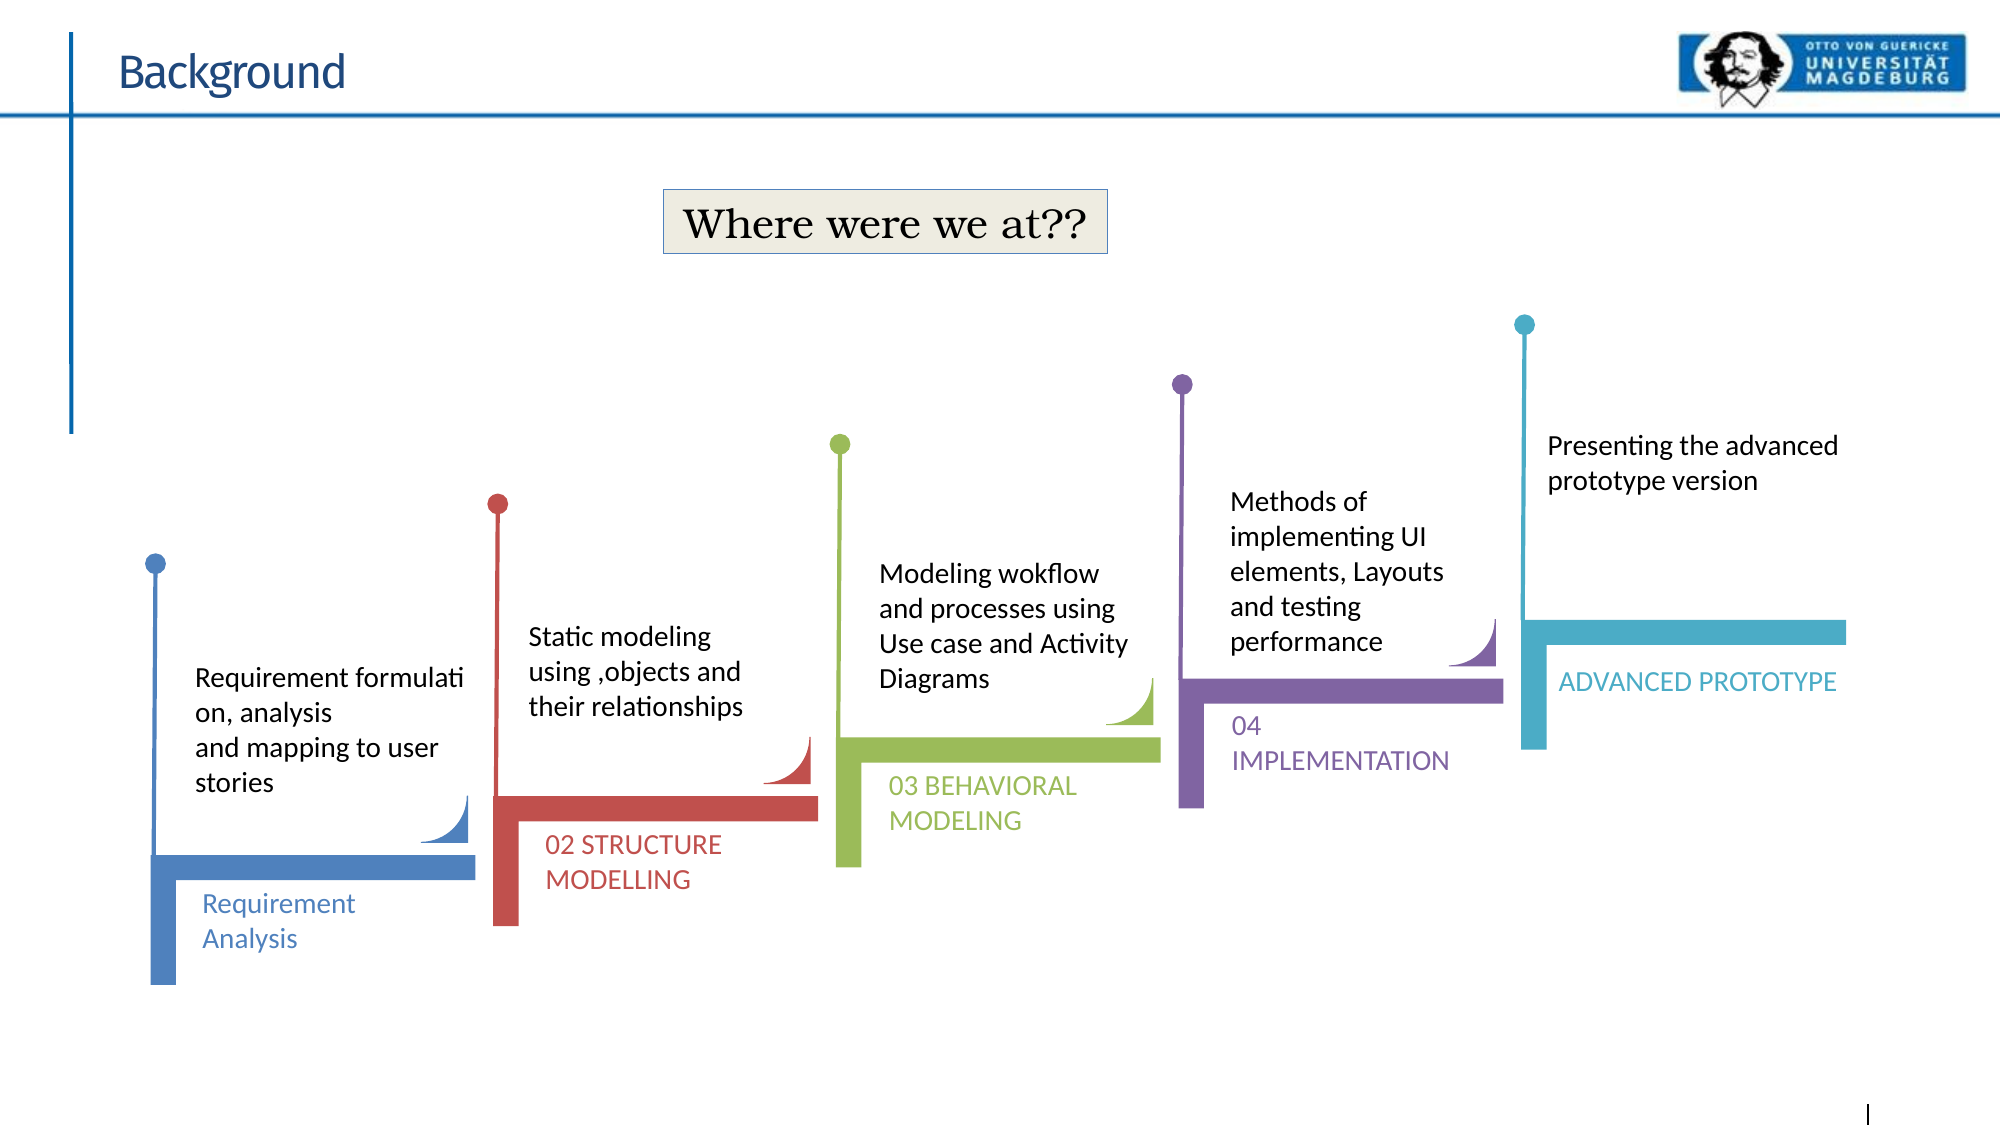

# Background
Where were we at??
Presenting the advanced prototype version
Methods of implementing UI elements, Layouts  and testing performance
Modeling wokflow and processes using Use case and Activity Diagrams
Static modeling using ,objects and their relationships

Requirement formulation, analysis and mapping to user stories

ADVANCED PROTOTYPE
04 IMPLEMENTATION
03 BEHAVIORAL MODELING
02 STRUCTURE MODELLING
Requirement Analysis